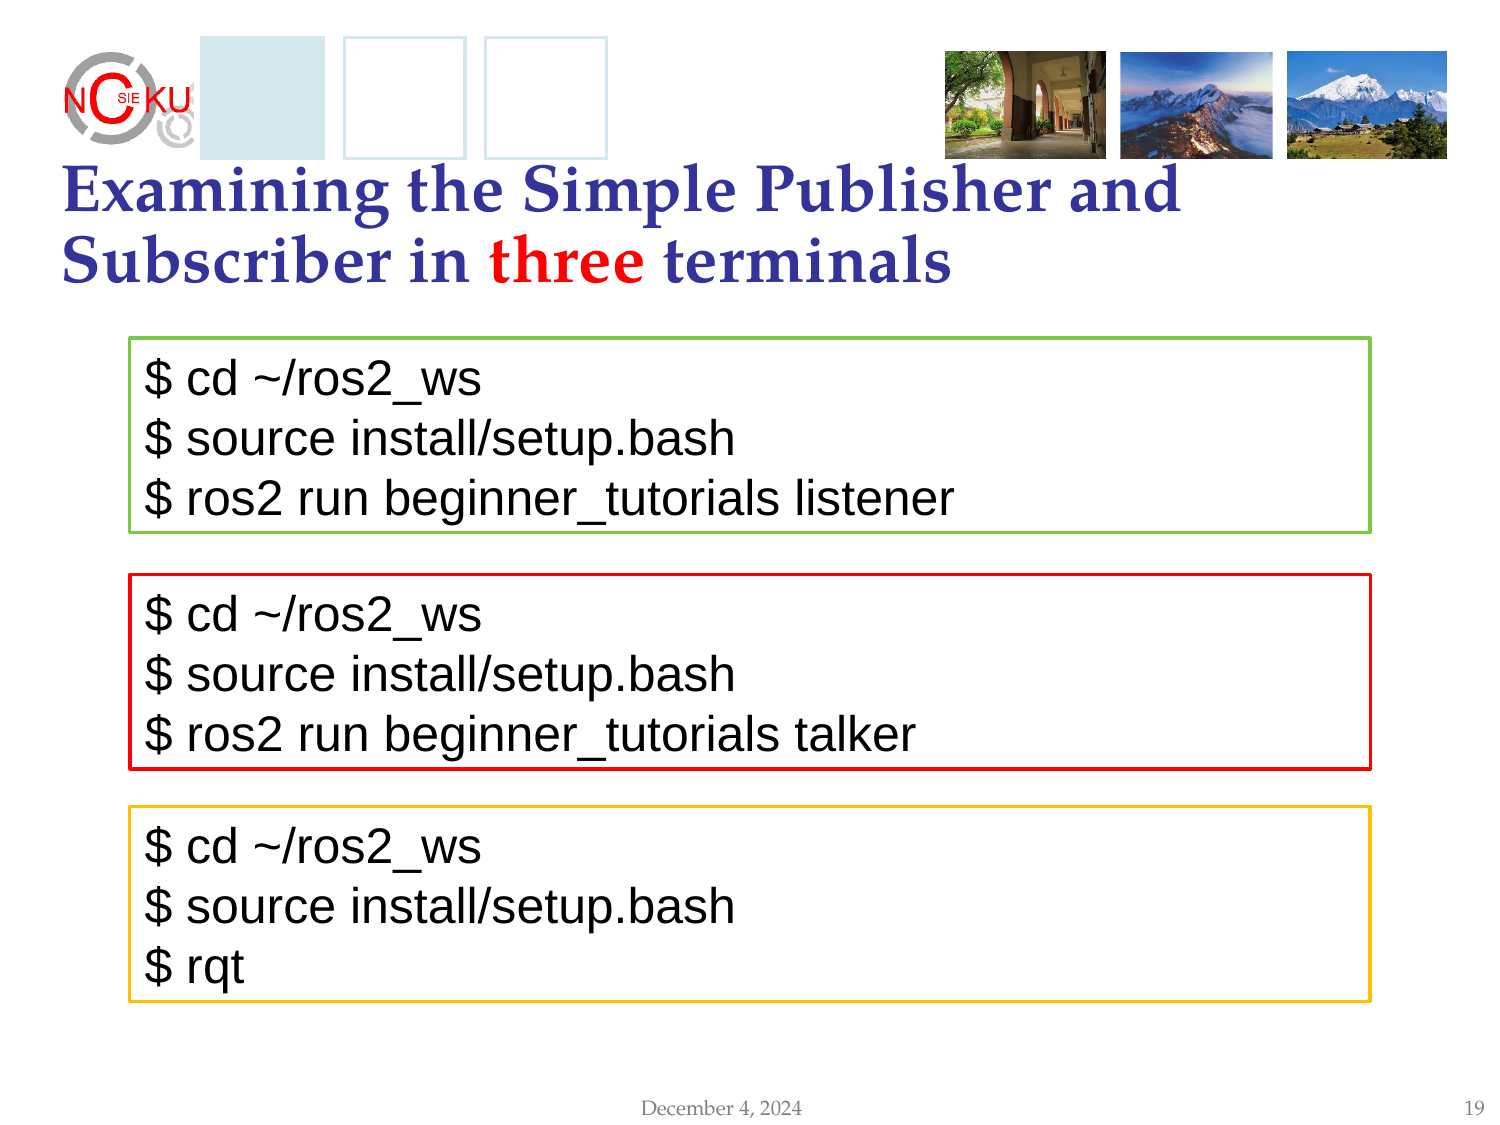

# Examining the Simple Publisher and Subscriber in three terminals
$ cd ~/ros2_ws
$ source install/setup.bash
$ ros2 run beginner_tutorials listener
$ cd ~/ros2_ws
$ source install/setup.bash
$ ros2 run beginner_tutorials talker
$ cd ~/ros2_ws
$ source install/setup.bash
$ rqt
December 4, 2024
19